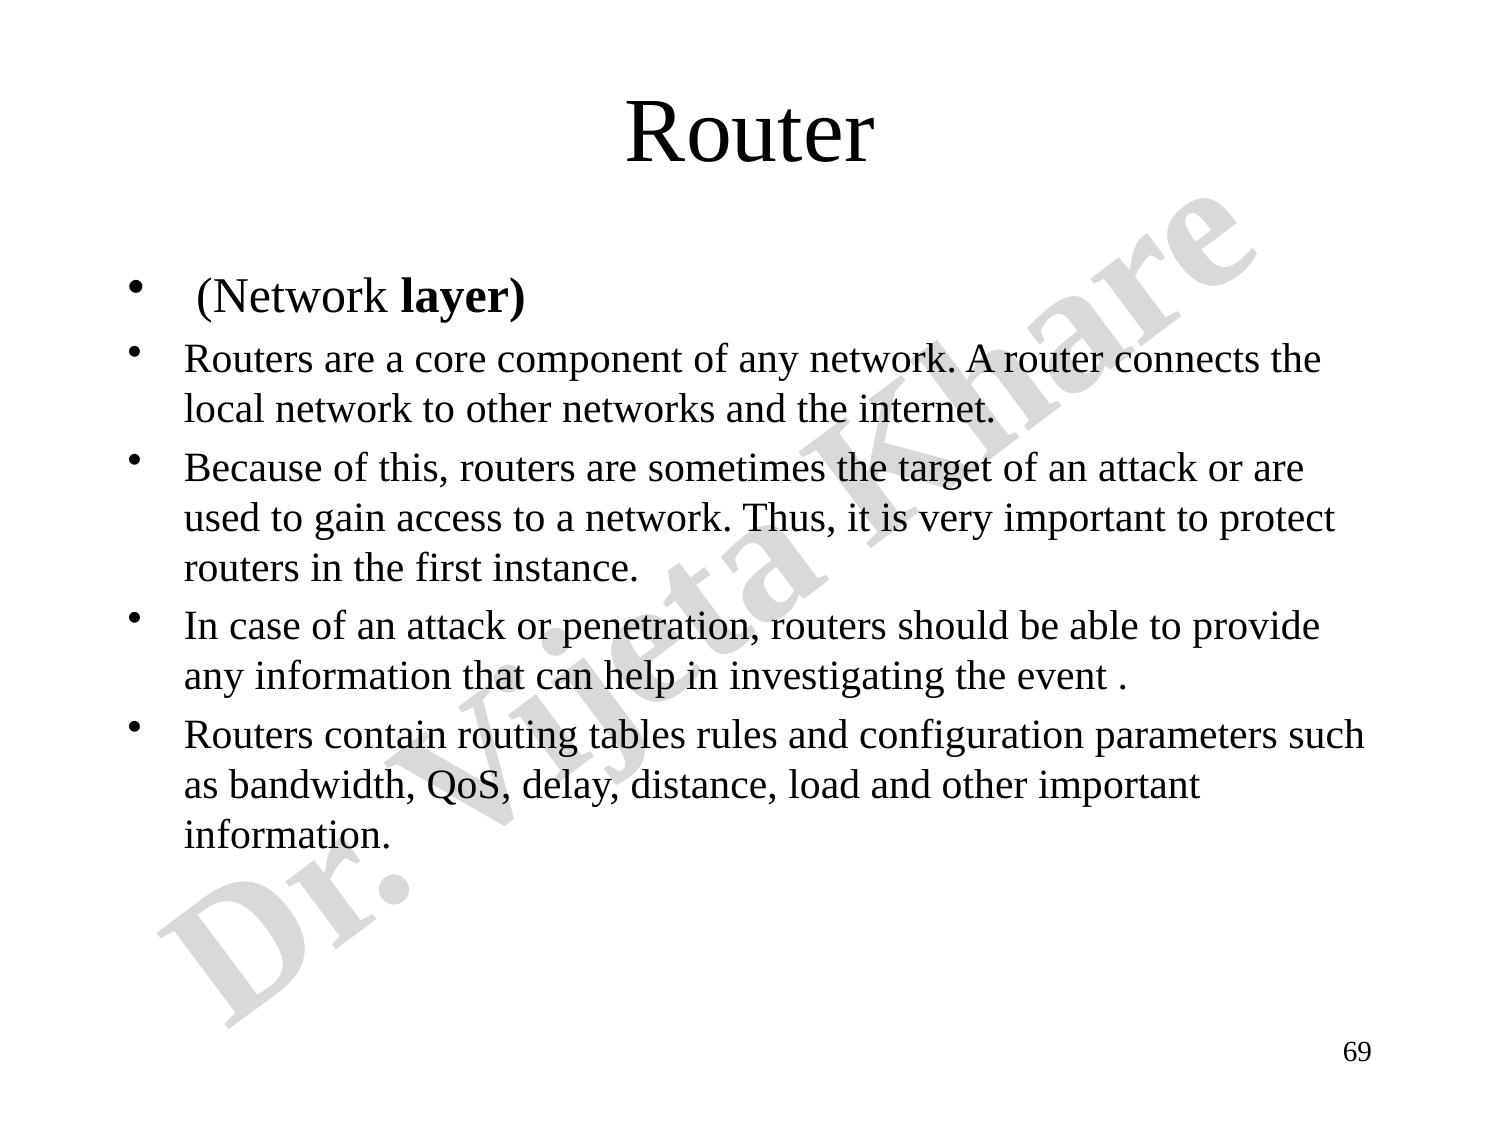

# Router
 (Network layer)
Routers are a core component of any network. A router connects the local network to other networks and the internet.
Because of this, routers are sometimes the target of an attack or are used to gain access to a network. Thus, it is very important to protect routers in the first instance.
In case of an attack or penetration, routers should be able to provide any information that can help in investigating the event .
Routers contain routing tables rules and configuration parameters such as bandwidth, QoS, delay, distance, load and other important information.
69